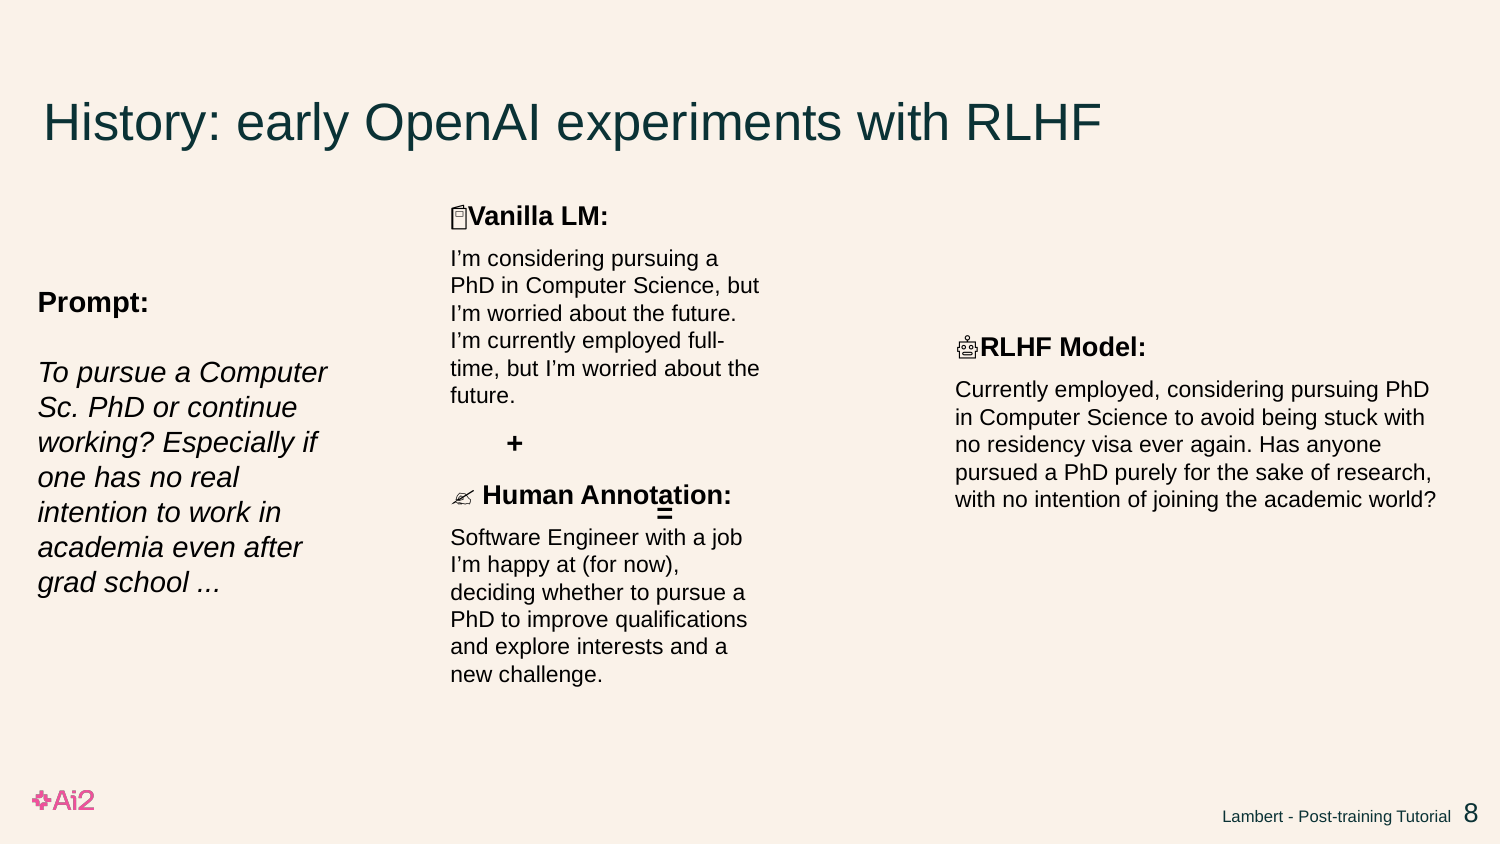

# History: early OpenAI experiments with RLHF
📓Vanilla LM:

I’m considering pursuing a PhD in Computer Science, but I’m worried about the future. I’m currently employed full-time, but I’m worried about the future.

Prompt:

To pursue a Computer Sc. PhD or continue working? Especially if one has no real intention to work in academia even after grad school ...

🤖RLHF Model:

Currently employed, considering pursuing PhD in Computer Science to avoid being stuck with no residency visa ever again. Has anyone pursued a PhD purely for the sake of research, with no intention of joining the academic world?

+					=
✍️ Human Annotation:

Software Engineer with a job I’m happy at (for now), deciding whether to pursue a PhD to improve qualifications and explore interests and a new challenge.
Lambert - Post-training Tutorial   8